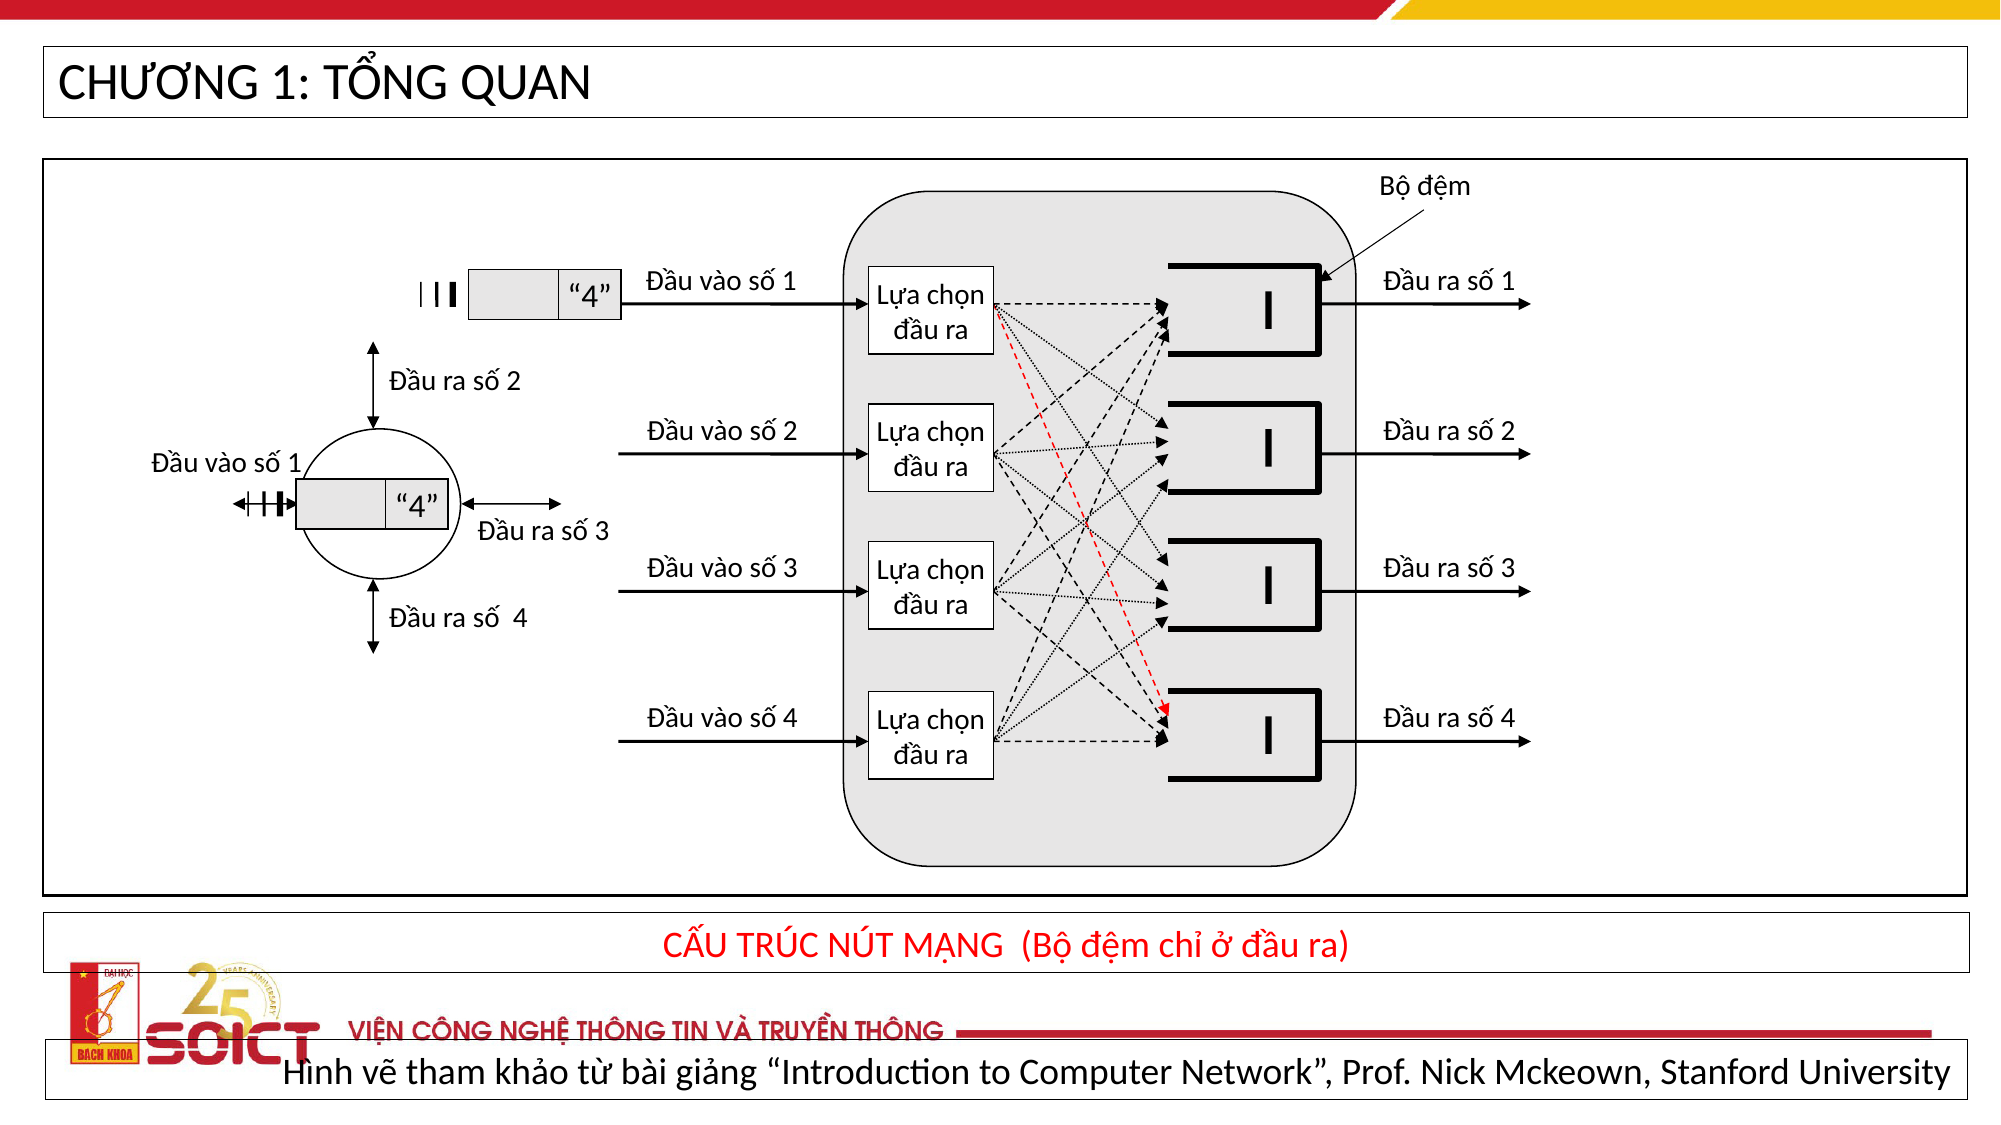

CHƯƠNG 1: TỔNG QUAN

Bộ đệm

Đầu vào số 1
Đầu ra số 1
Lựa chọn
đầu ra

“4”

Đầu ra số 2
Đầu vào số 2
Lựa chọn
đầu ra
Đầu ra số 2

R1
Đầu vào số 1

“4”

Đầu ra số 3
Đầu vào số 3
Lựa chọn
đầu ra

Đầu ra số 3

Đầu ra số  4
Đầu vào số 4
Lựa chọn
đầu ra

Đầu ra số 4
CẤU TRÚC NÚT MẠNG  (Bộ đệm chỉ ở đầu ra)
Hình vẽ tham khảo từ bài giảng “Introduction to Computer Network”, Prof. Nick Mckeown, Stanford University